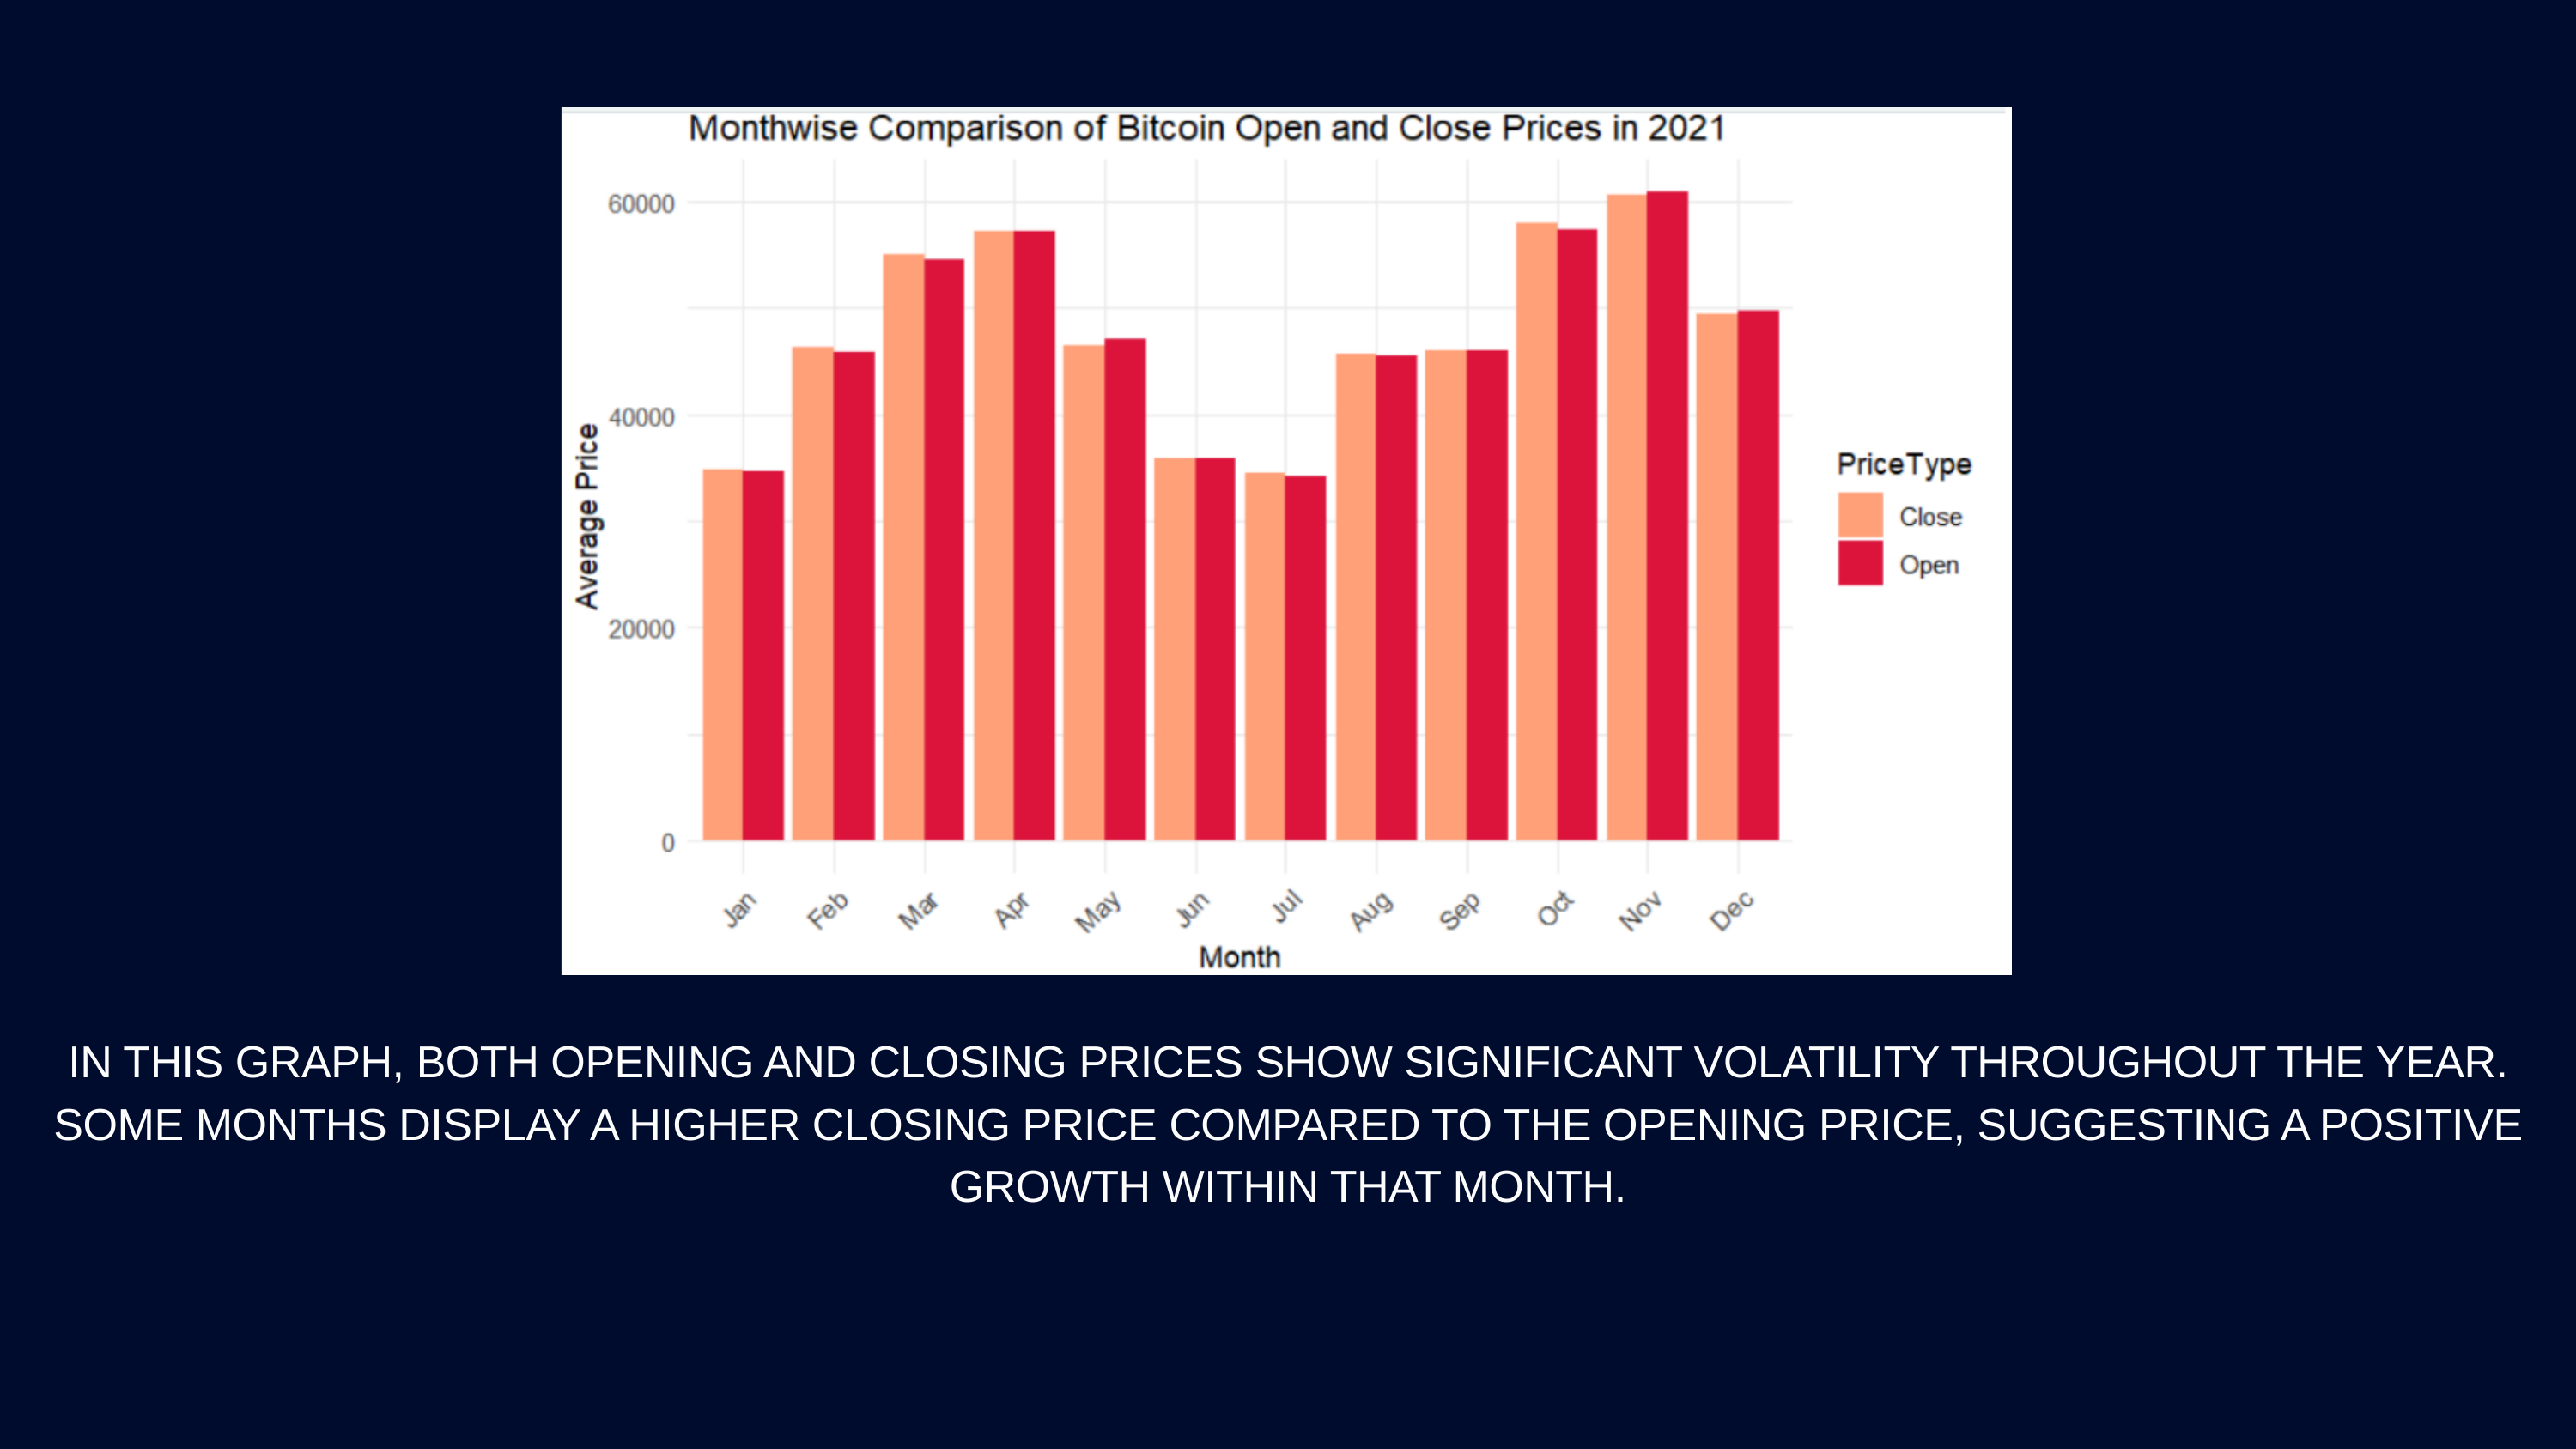

IN THIS GRAPH, BOTH OPENING AND CLOSING PRICES SHOW SIGNIFICANT VOLATILITY THROUGHOUT THE YEAR. SOME MONTHS DISPLAY A HIGHER CLOSING PRICE COMPARED TO THE OPENING PRICE, SUGGESTING A POSITIVE GROWTH WITHIN THAT MONTH.